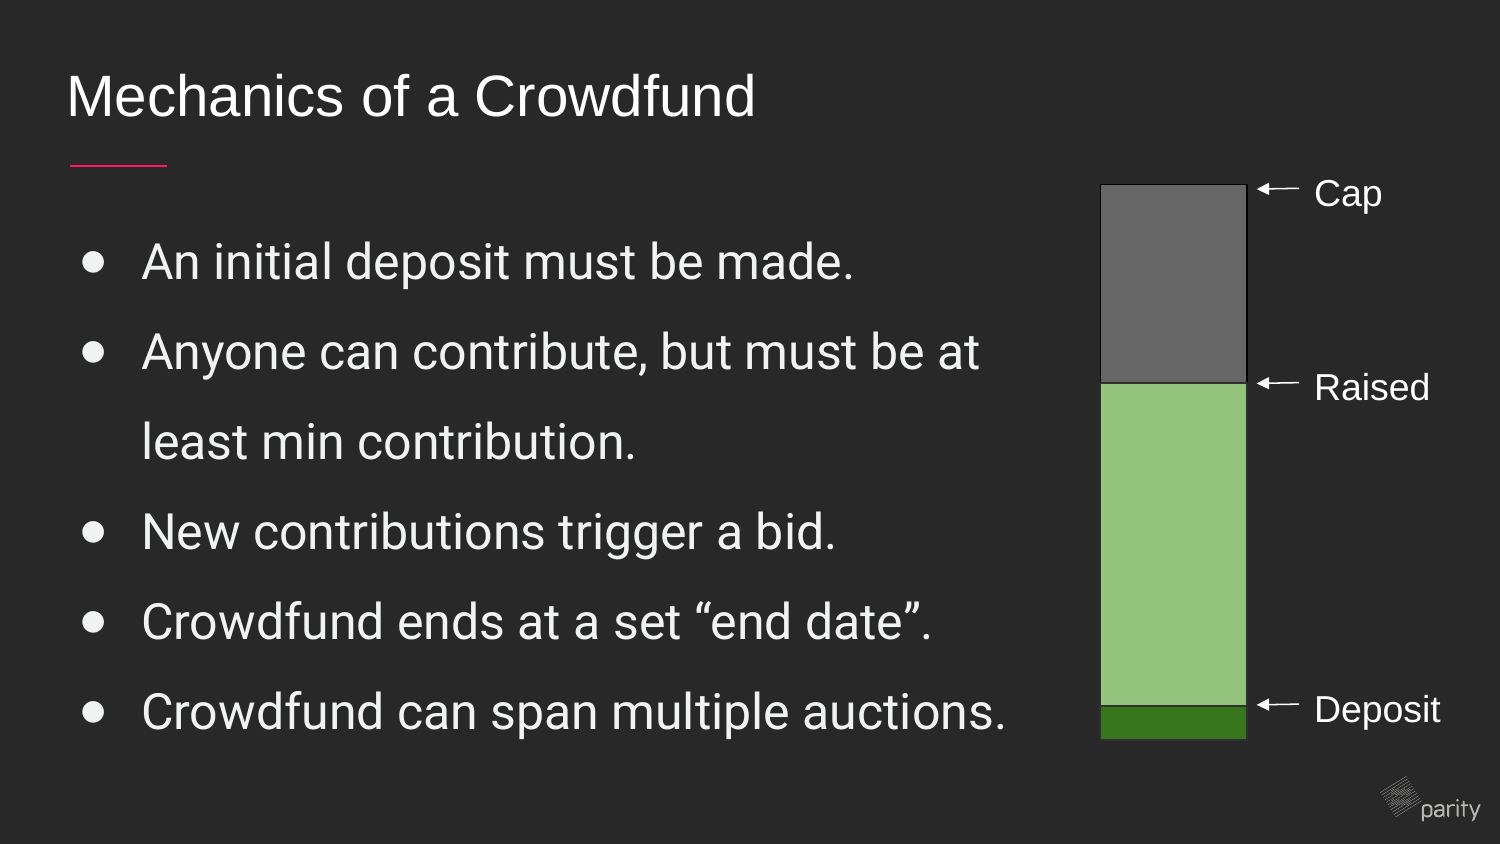

# Mechanics of a Crowdfund
Cap
An initial deposit must be made.
Anyone can contribute, but must be at least min contribution.
New contributions trigger a bid.
Crowdfund ends at a set “end date”.
Crowdfund can span multiple auctions.

Raised

Deposit